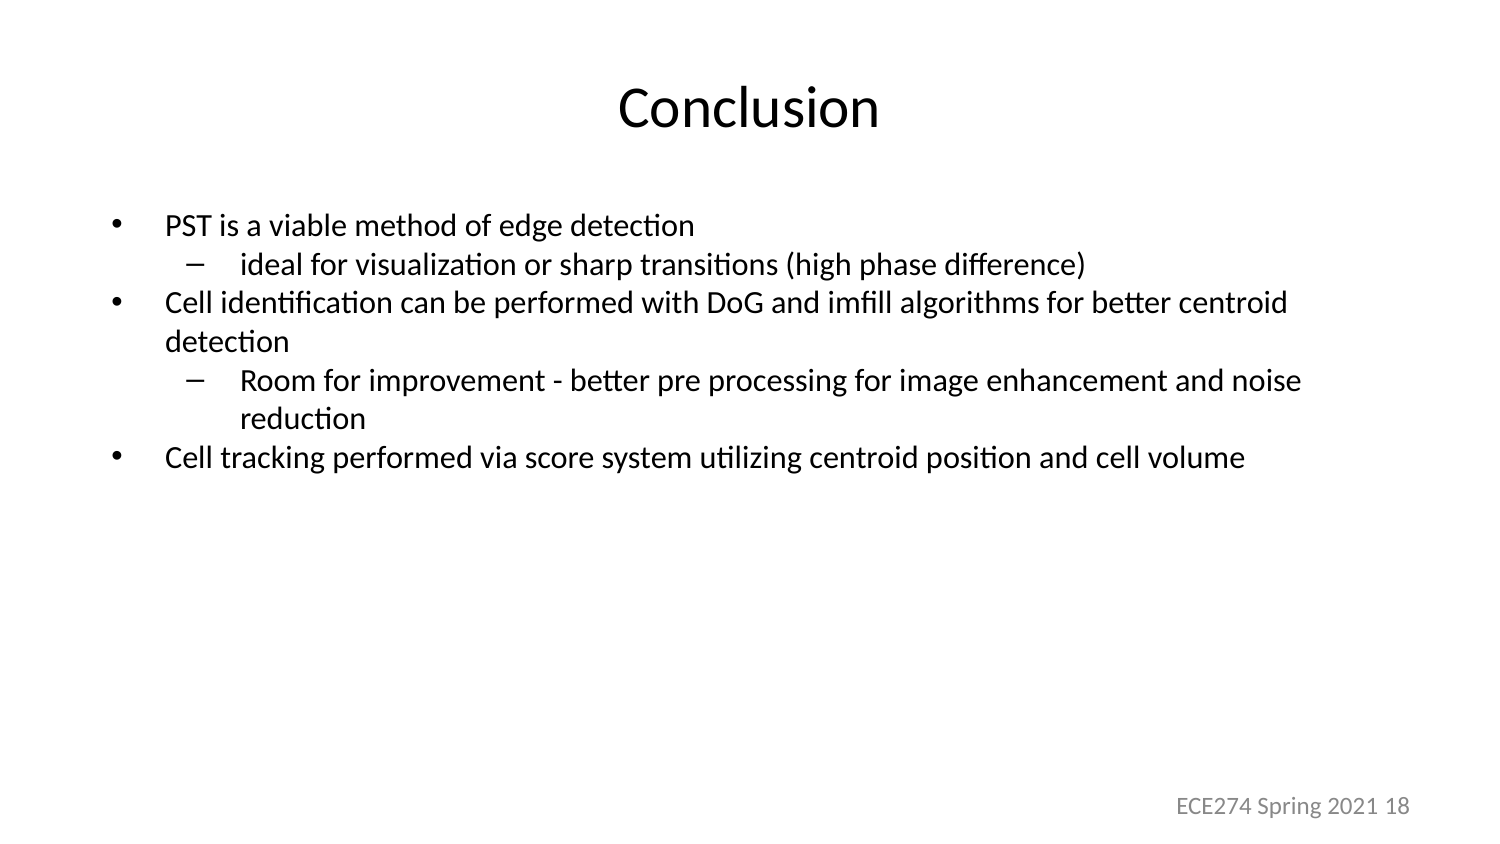

# Conclusion
PST is a viable method of edge detection
ideal for visualization or sharp transitions (high phase difference)
Cell identification can be performed with DoG and imfill algorithms for better centroid detection
Room for improvement - better pre processing for image enhancement and noise reduction
Cell tracking performed via score system utilizing centroid position and cell volume

ECE274 Spring 2021 18